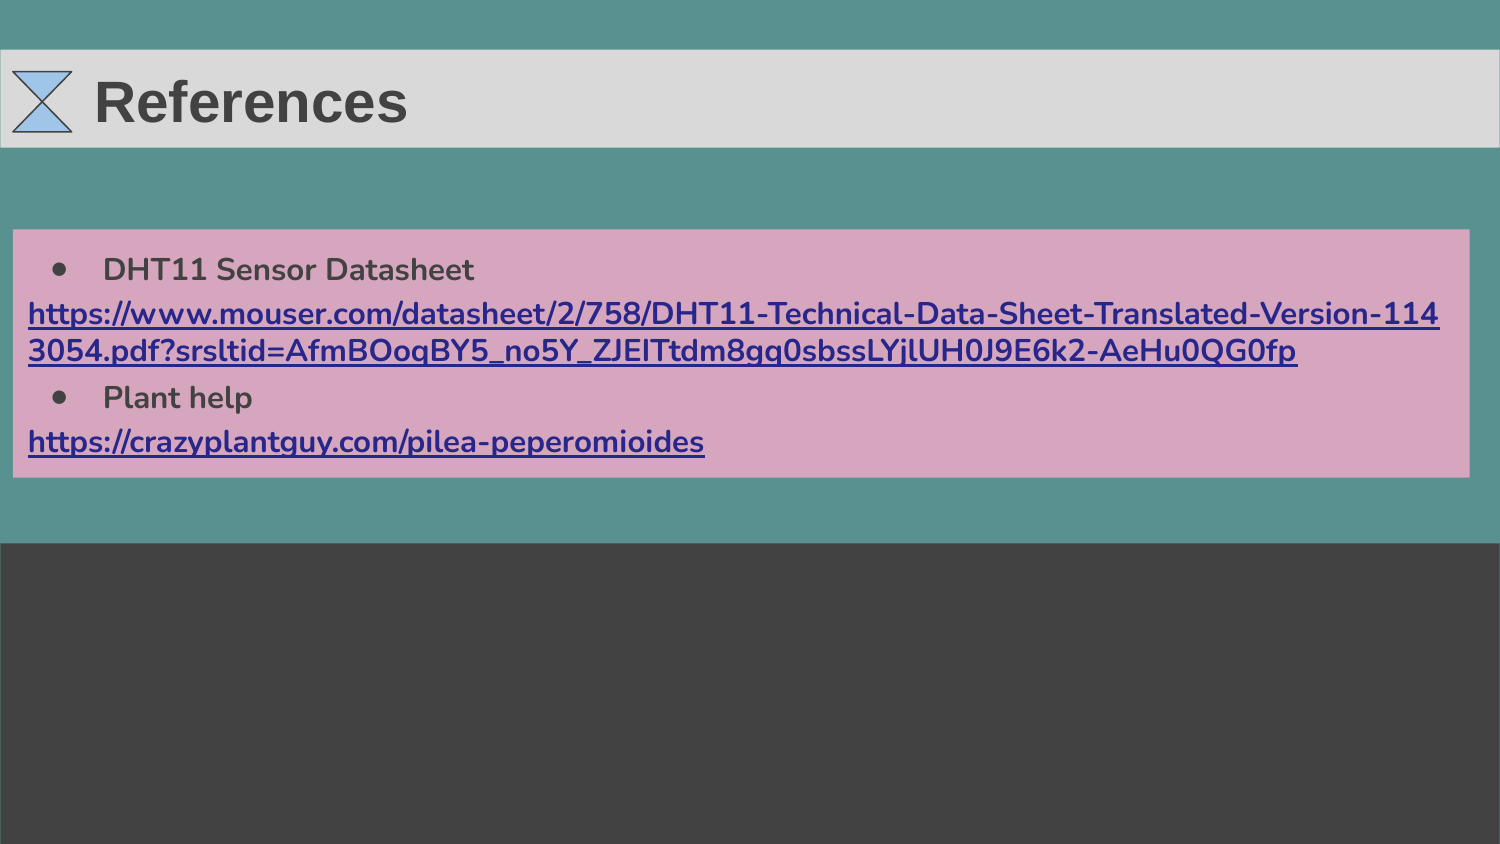

Per

References

DHT11 Sensor Datasheet
https://www.mouser.com/datasheet/2/758/DHT11-Technical-Data-Sheet-Translated-Version-1143054.pdf?srsltid=AfmBOoqBY5_no5Y_ZJEITtdm8gq0sbssLYjlUH0J9E6k2-AeHu0QG0fp
Plant help
https://crazyplantguy.com/pilea-peperomioides